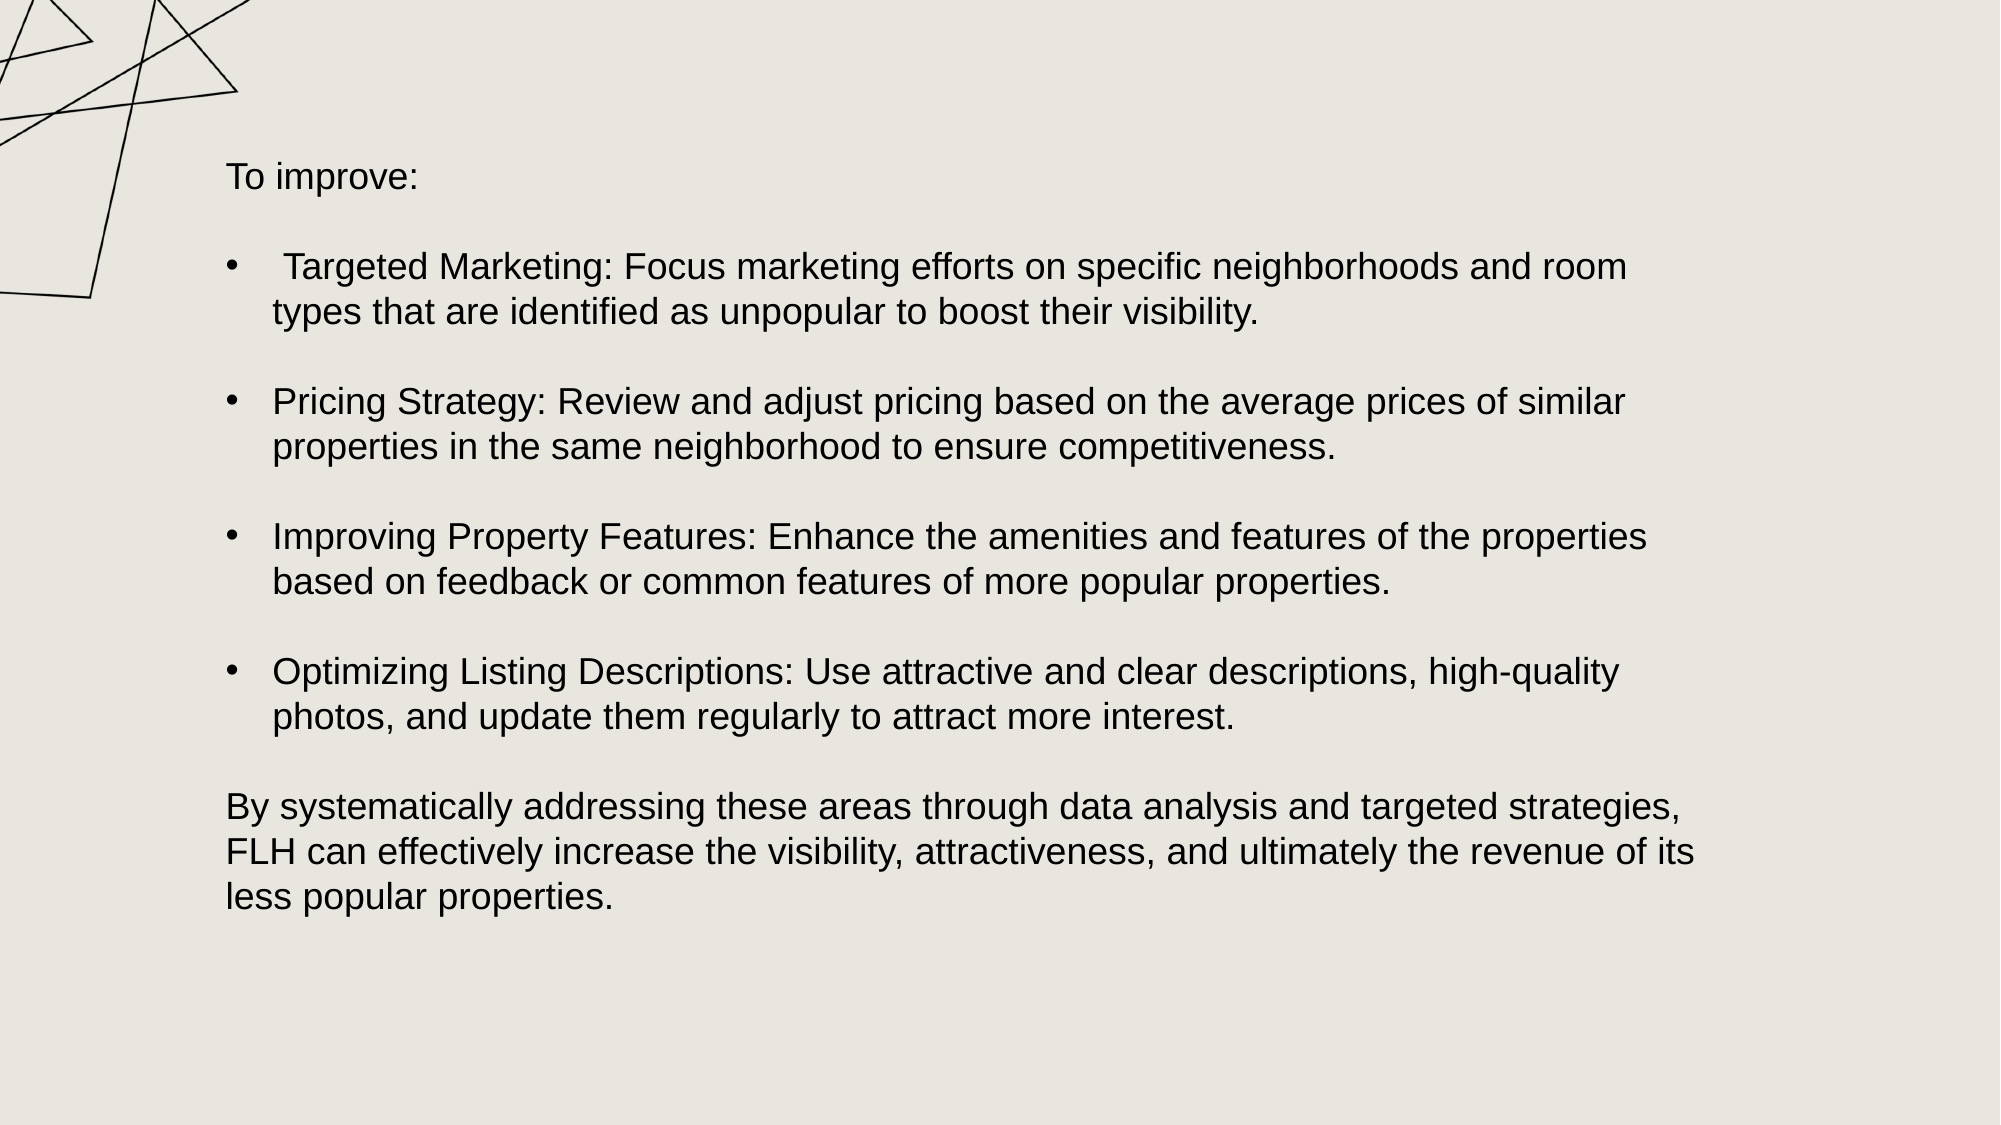

To improve:

 Targeted Marketing: Focus marketing efforts on specific neighborhoods and room types that are identified as unpopular to boost their visibility.

Pricing Strategy: Review and adjust pricing based on the average prices of similar properties in the same neighborhood to ensure competitiveness.

Improving Property Features: Enhance the amenities and features of the properties based on feedback or common features of more popular properties.

Optimizing Listing Descriptions: Use attractive and clear descriptions, high-quality photos, and update them regularly to attract more interest.

By systematically addressing these areas through data analysis and targeted strategies, FLH can effectively increase the visibility, attractiveness, and ultimately the revenue of its less popular properties.